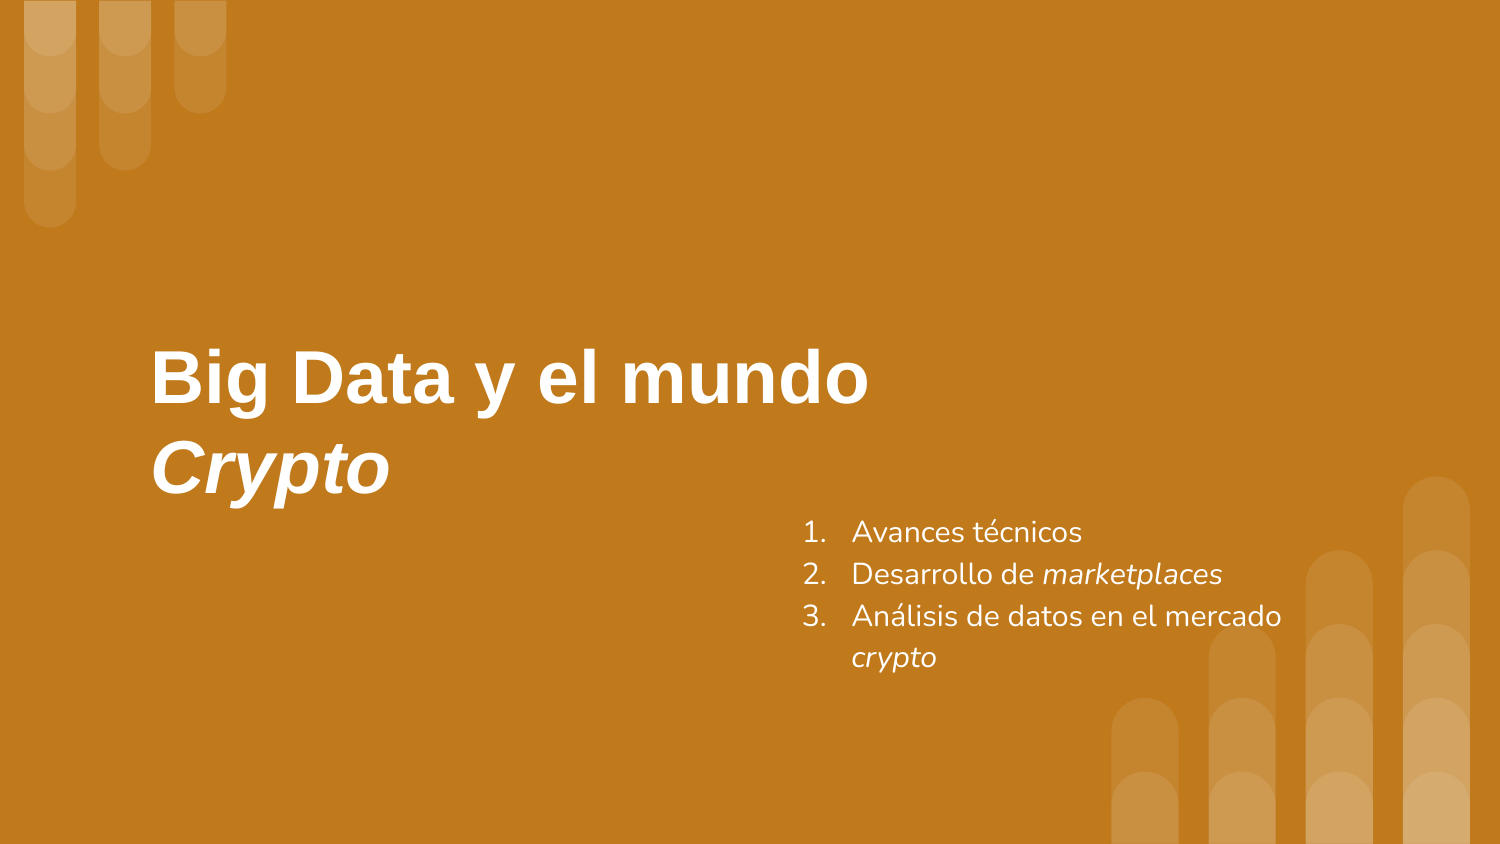

# Big Data y el mundo Crypto

Avances técnicos
Desarrollo de marketplaces
Análisis de datos en el mercado crypto